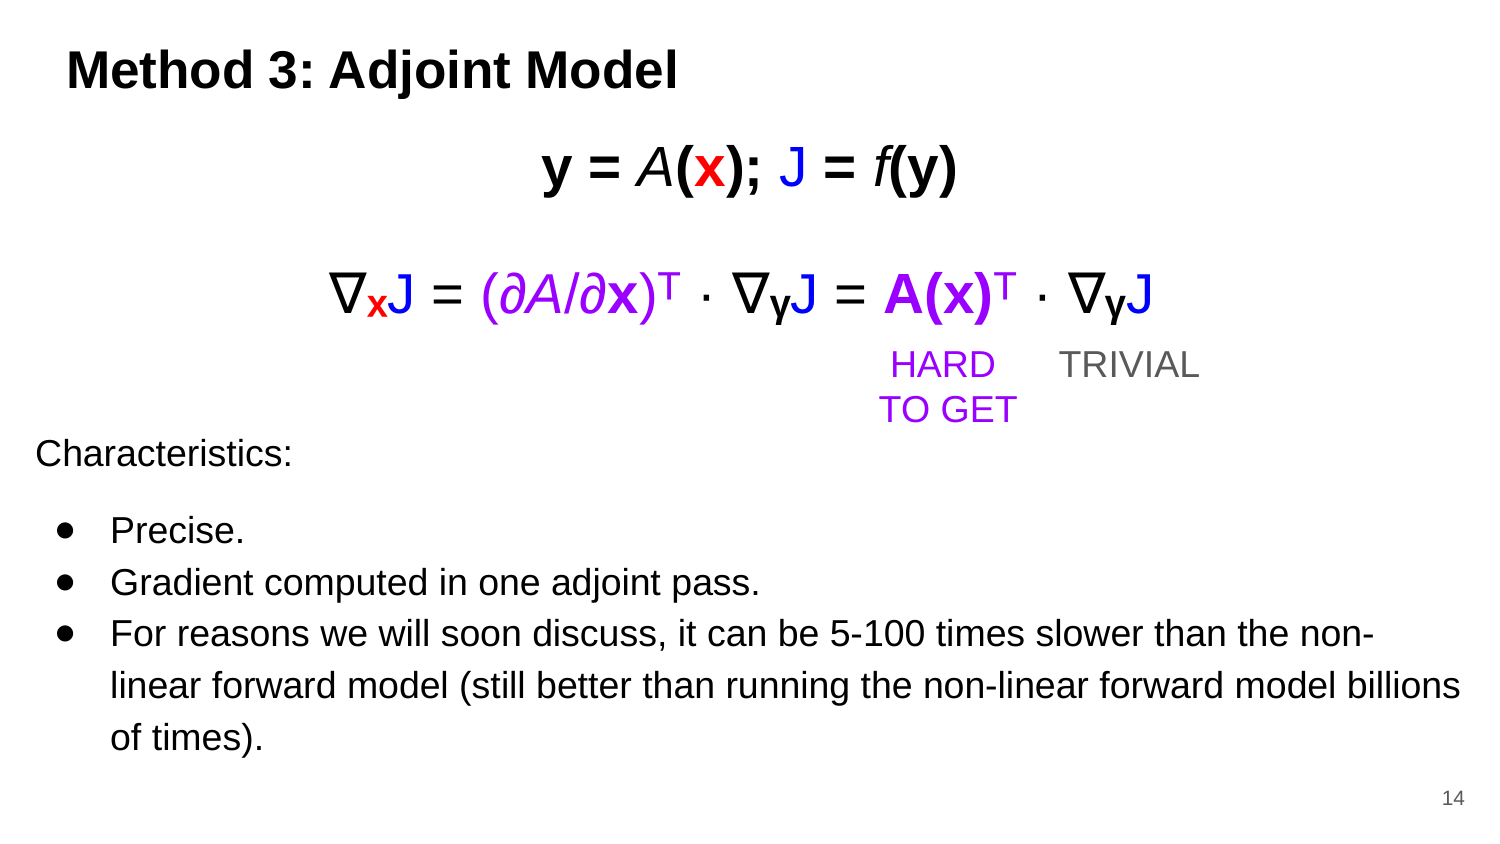

# Method 3: Adjoint Model
y = A(x); J = f(y)
∇ₓJ = (∂A/∂x)ᵀ · ∇ᵧJ = A(x)ᵀ · ∇ᵧJ
HARD
TO GET
TRIVIAL
Characteristics:
Precise.
Gradient computed in one adjoint pass.
For reasons we will soon discuss, it can be 5-100 times slower than the non-linear forward model (still better than running the non-linear forward model billions of times).
14